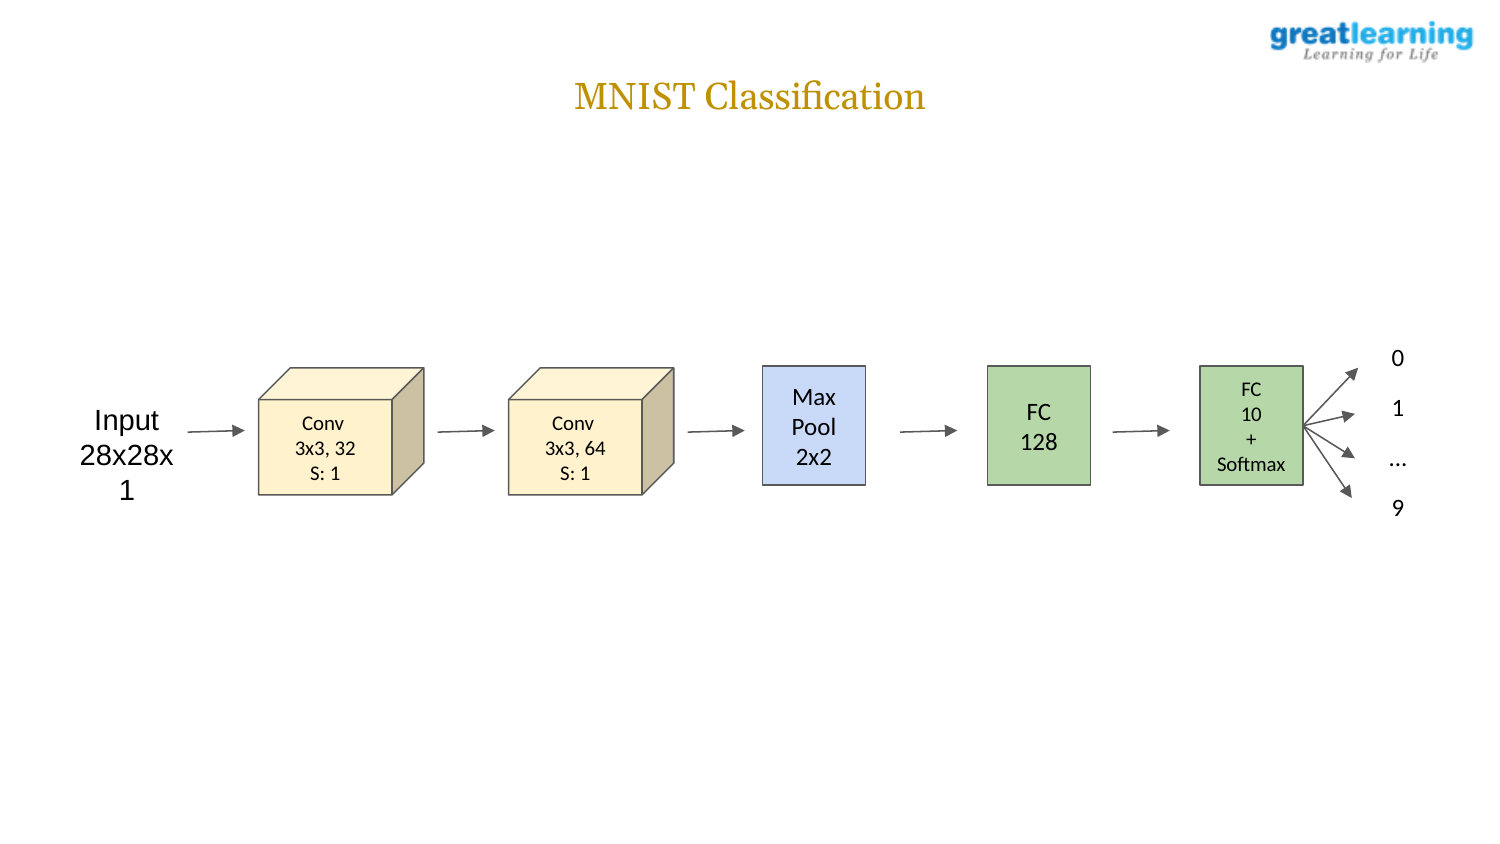

MNIST Classification
0
Max Pool
2x2
FC
128
FC
10
+
Softmax
Conv
3x3, 32
S: 1
Conv
3x3, 64
S: 1
Input 28x28x1
1
...
9